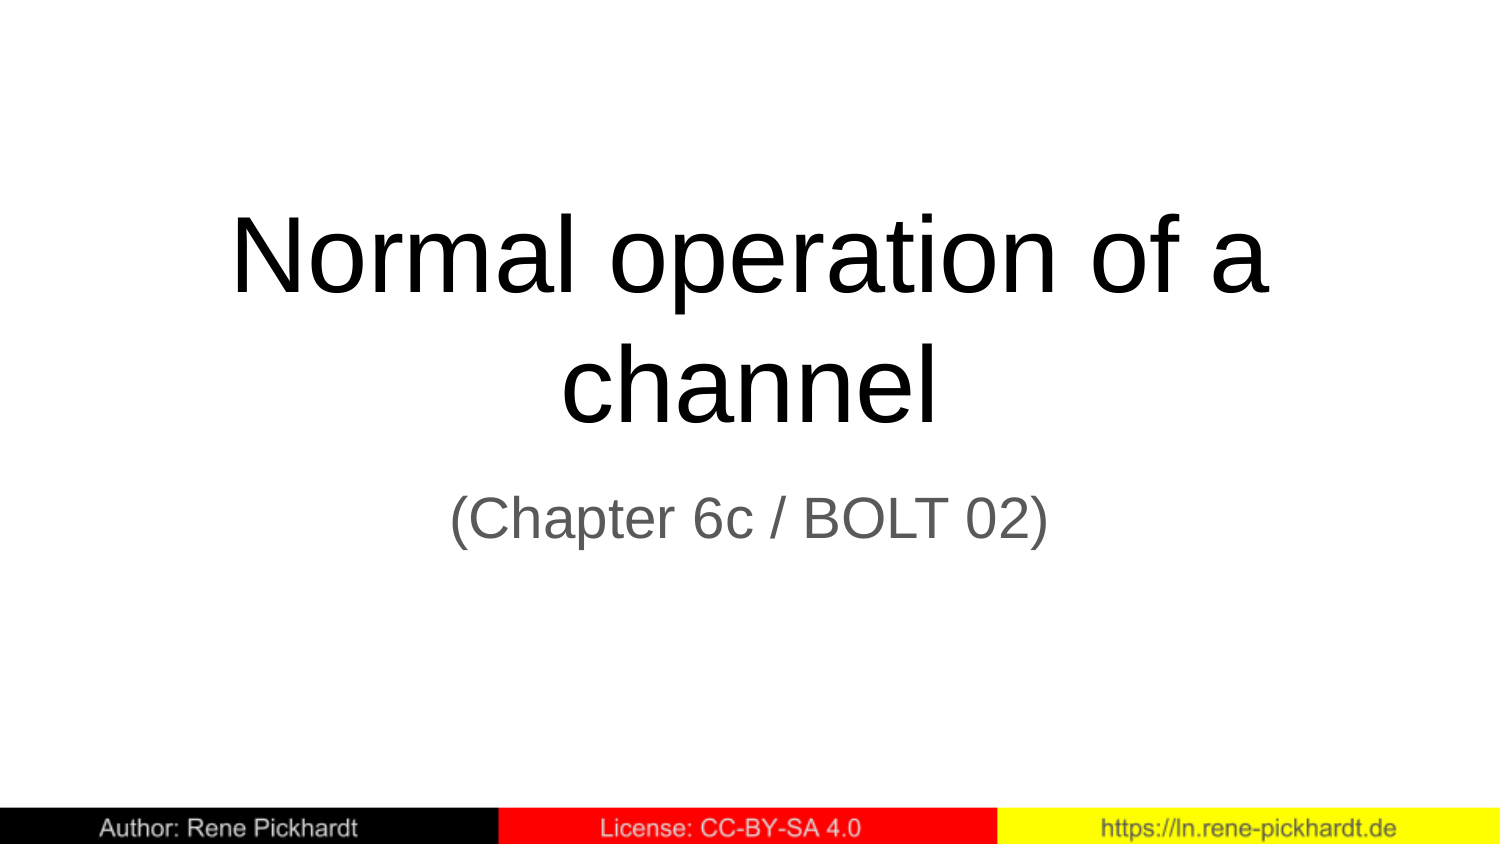

# Normal operation of a channel
(Chapter 6c / BOLT 02)